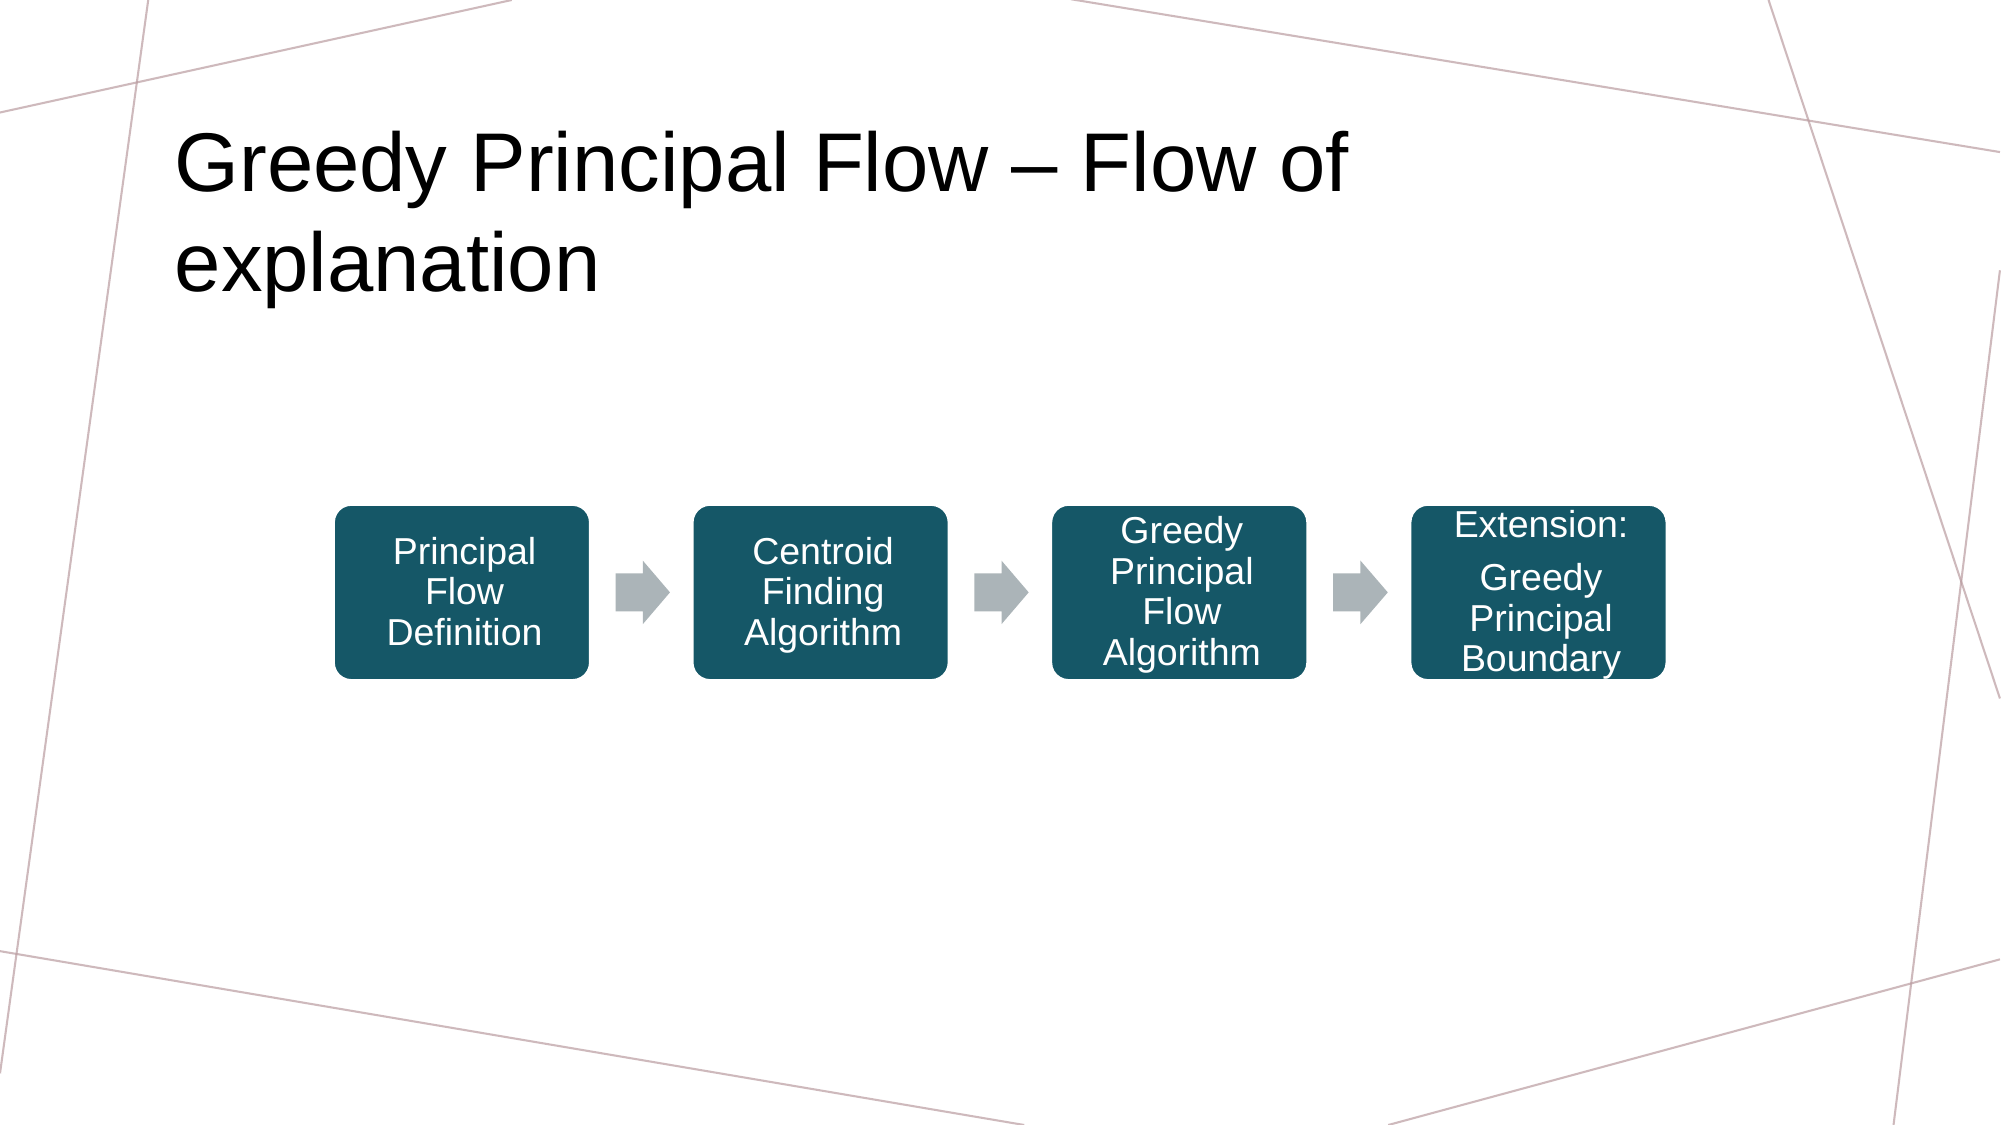

Greedy Principal Flow – Flow of explanation
Principal Flow Definition

Centroid Finding Algorithm

Greedy Principal Flow Algorithm

Extension:
Greedy Principal Boundary